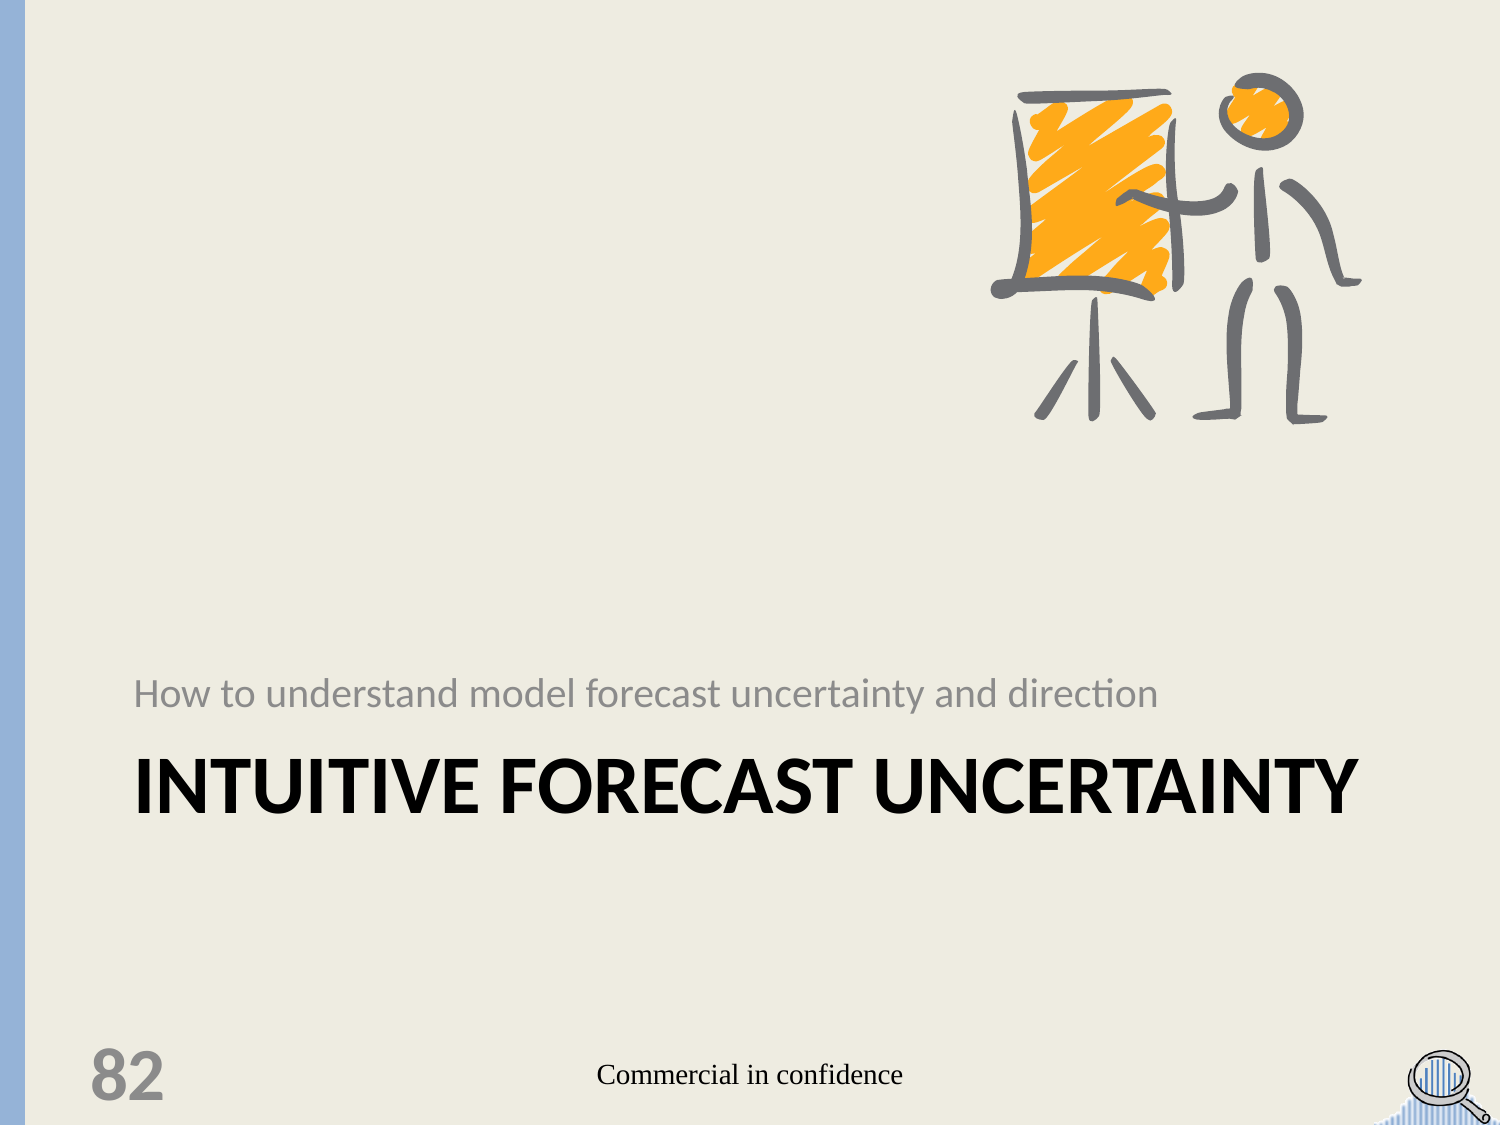

How to understand model forecast uncertainty and direction
# Intuitive forecast uncertainty
82
Commercial in confidence